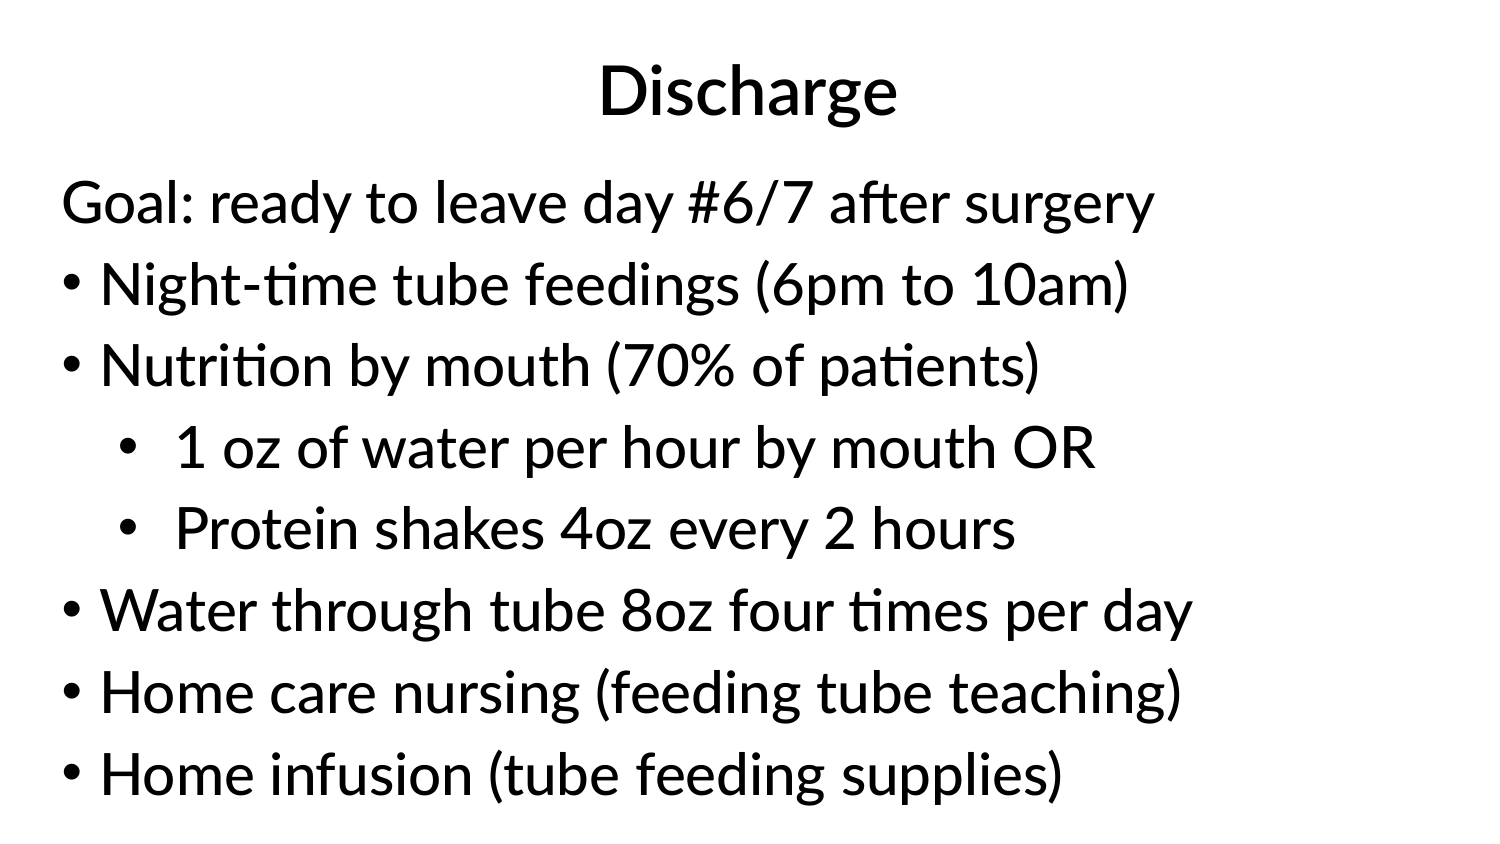

# Discharge
Goal: ready to leave day #6/7 after surgery
Night-time tube feedings (6pm to 10am)
Nutrition by mouth (70% of patients)
1 oz of water per hour by mouth OR
Protein shakes 4oz every 2 hours
Water through tube 8oz four times per day
Home care nursing (feeding tube teaching)
Home infusion (tube feeding supplies)